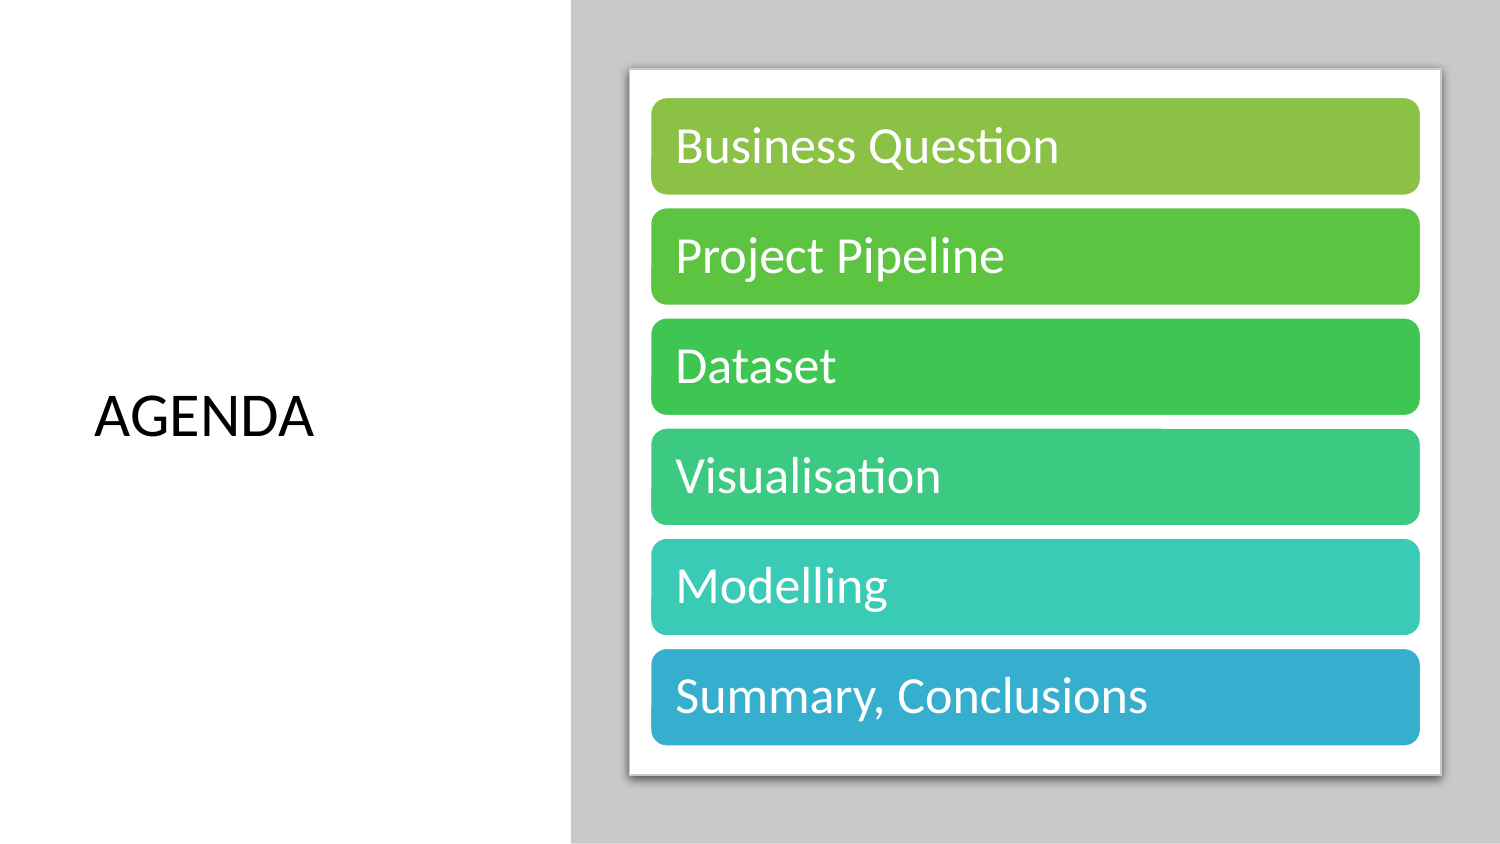

# AGENDA
Business Question
Project Pipeline
Dataset
Visualisation
Modelling
Summary, Conclusions